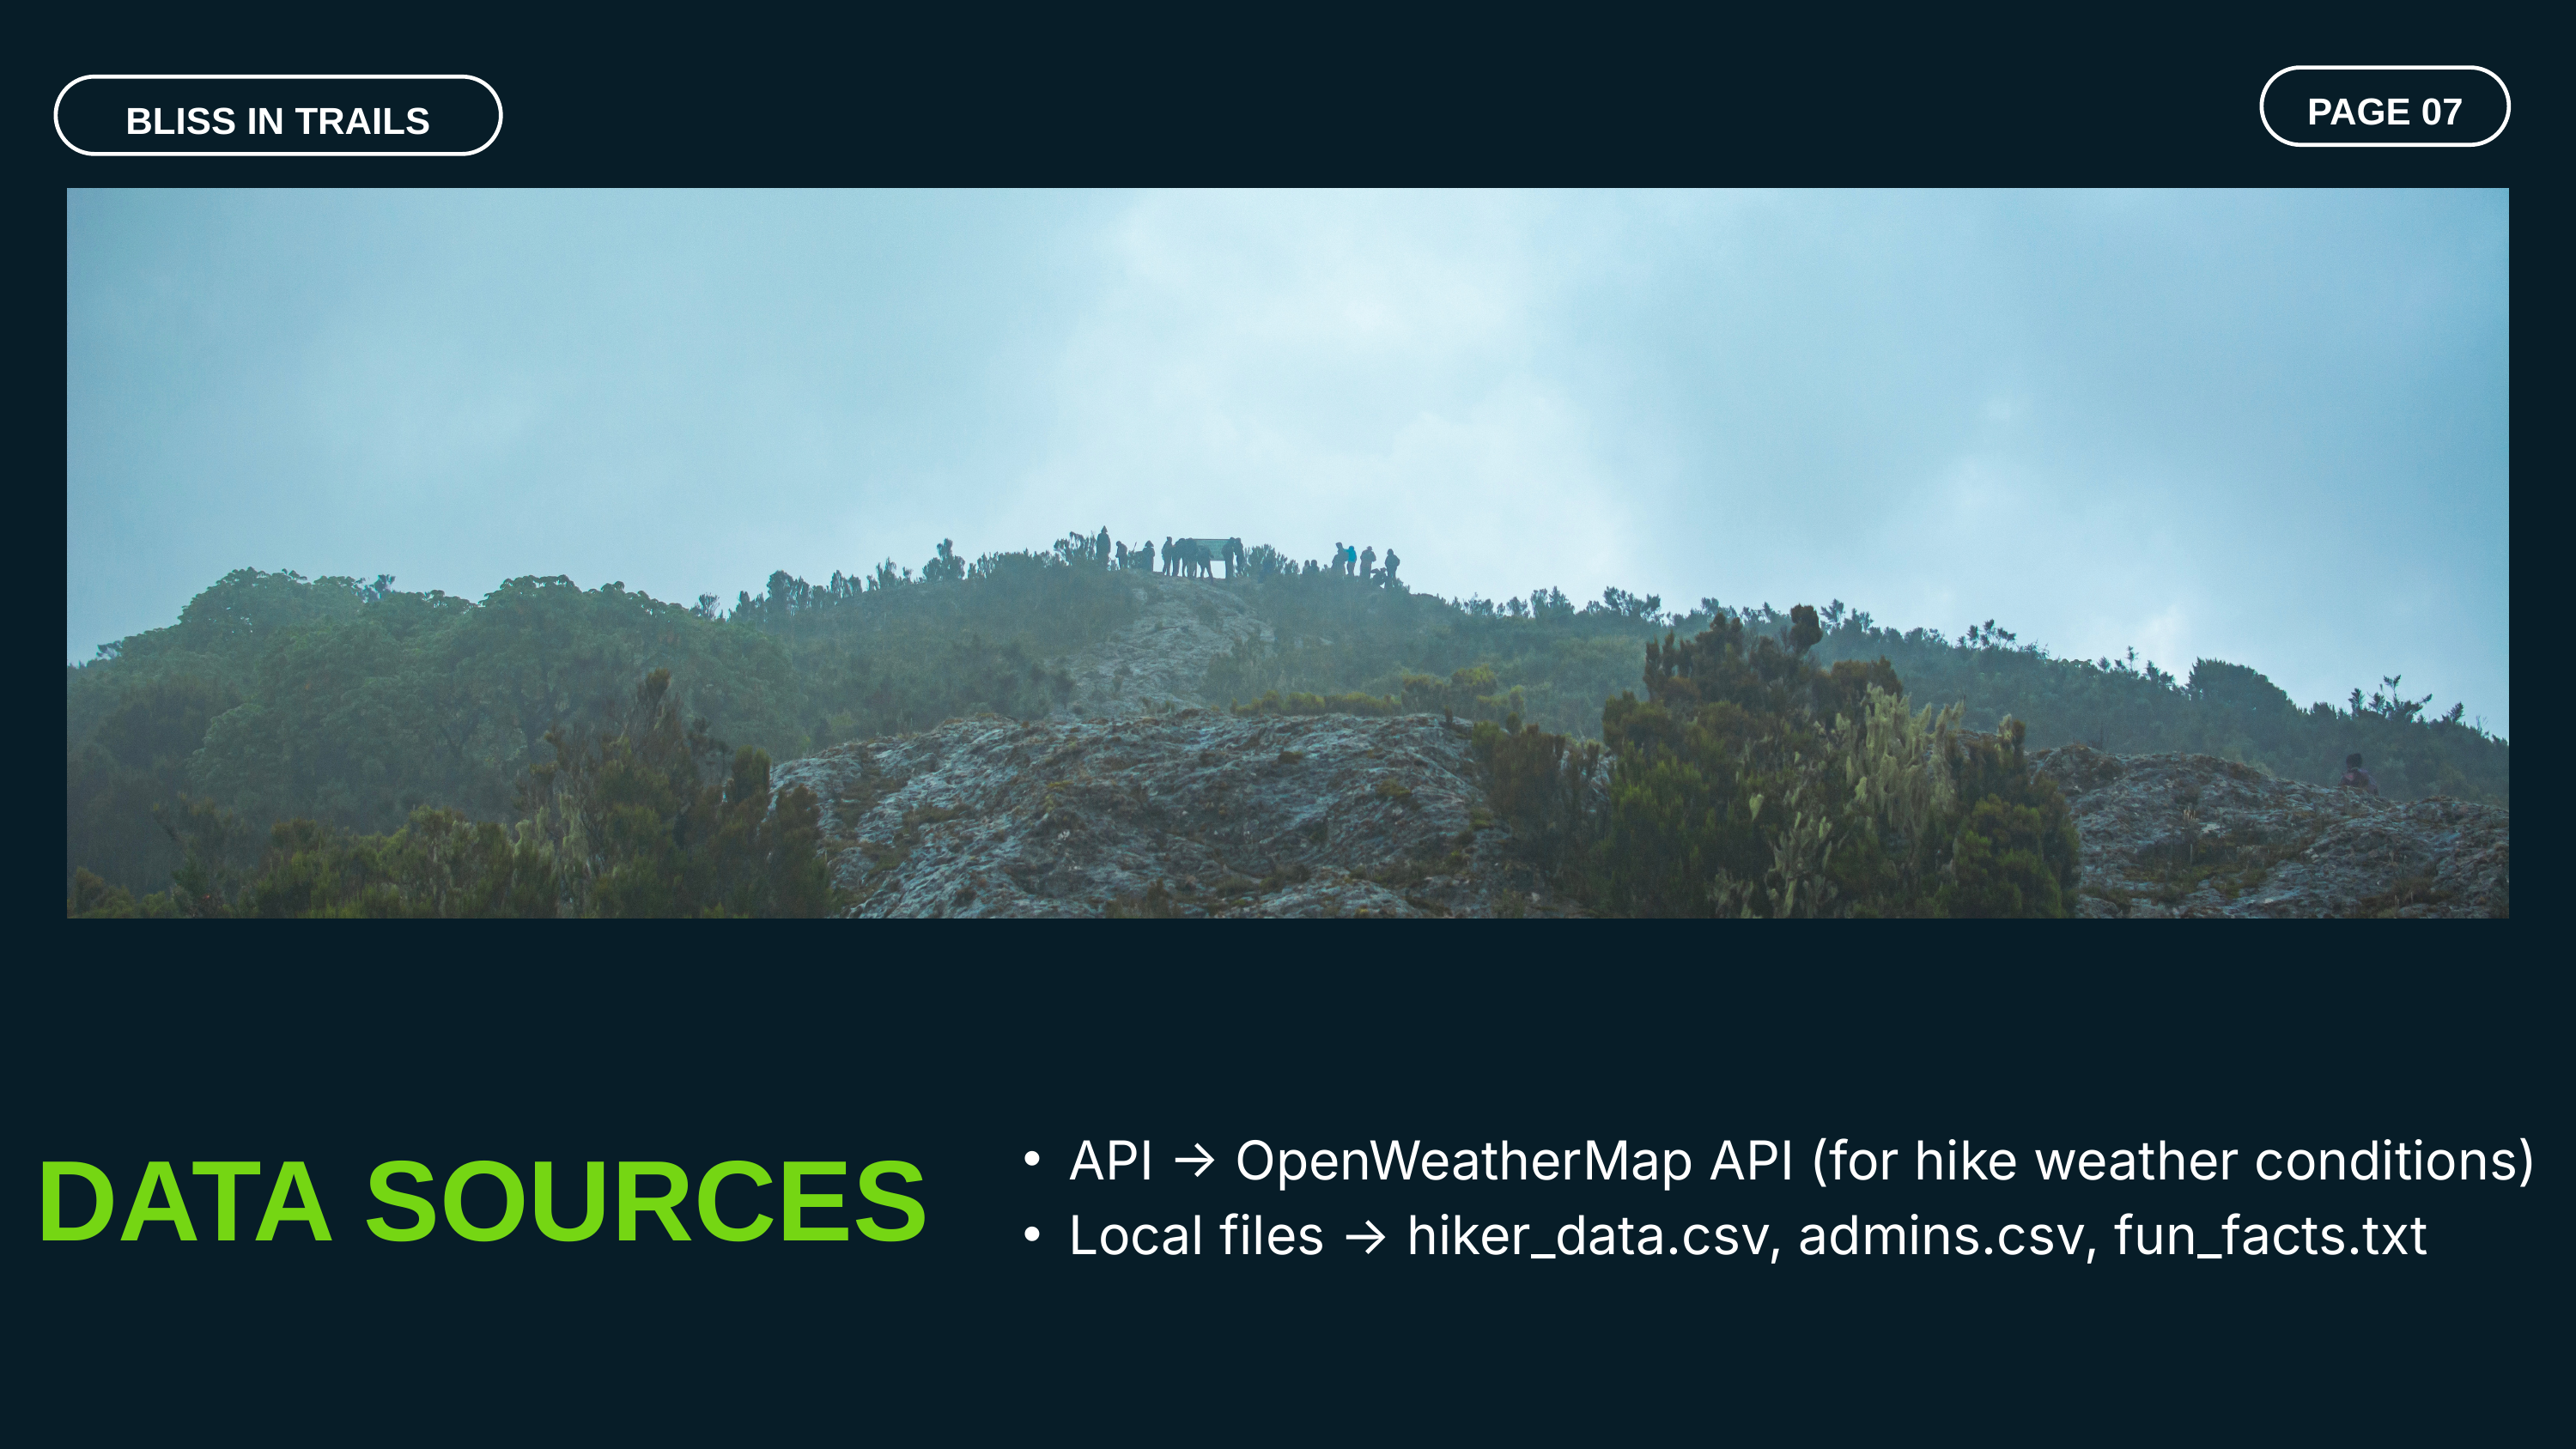

PAGE 07

BLISS IN TRAILS

API → OpenWeatherMap API (for hike weather conditions)
Local files → hiker_data.csv, admins.csv, fun_facts.txt

DATA SOURCES